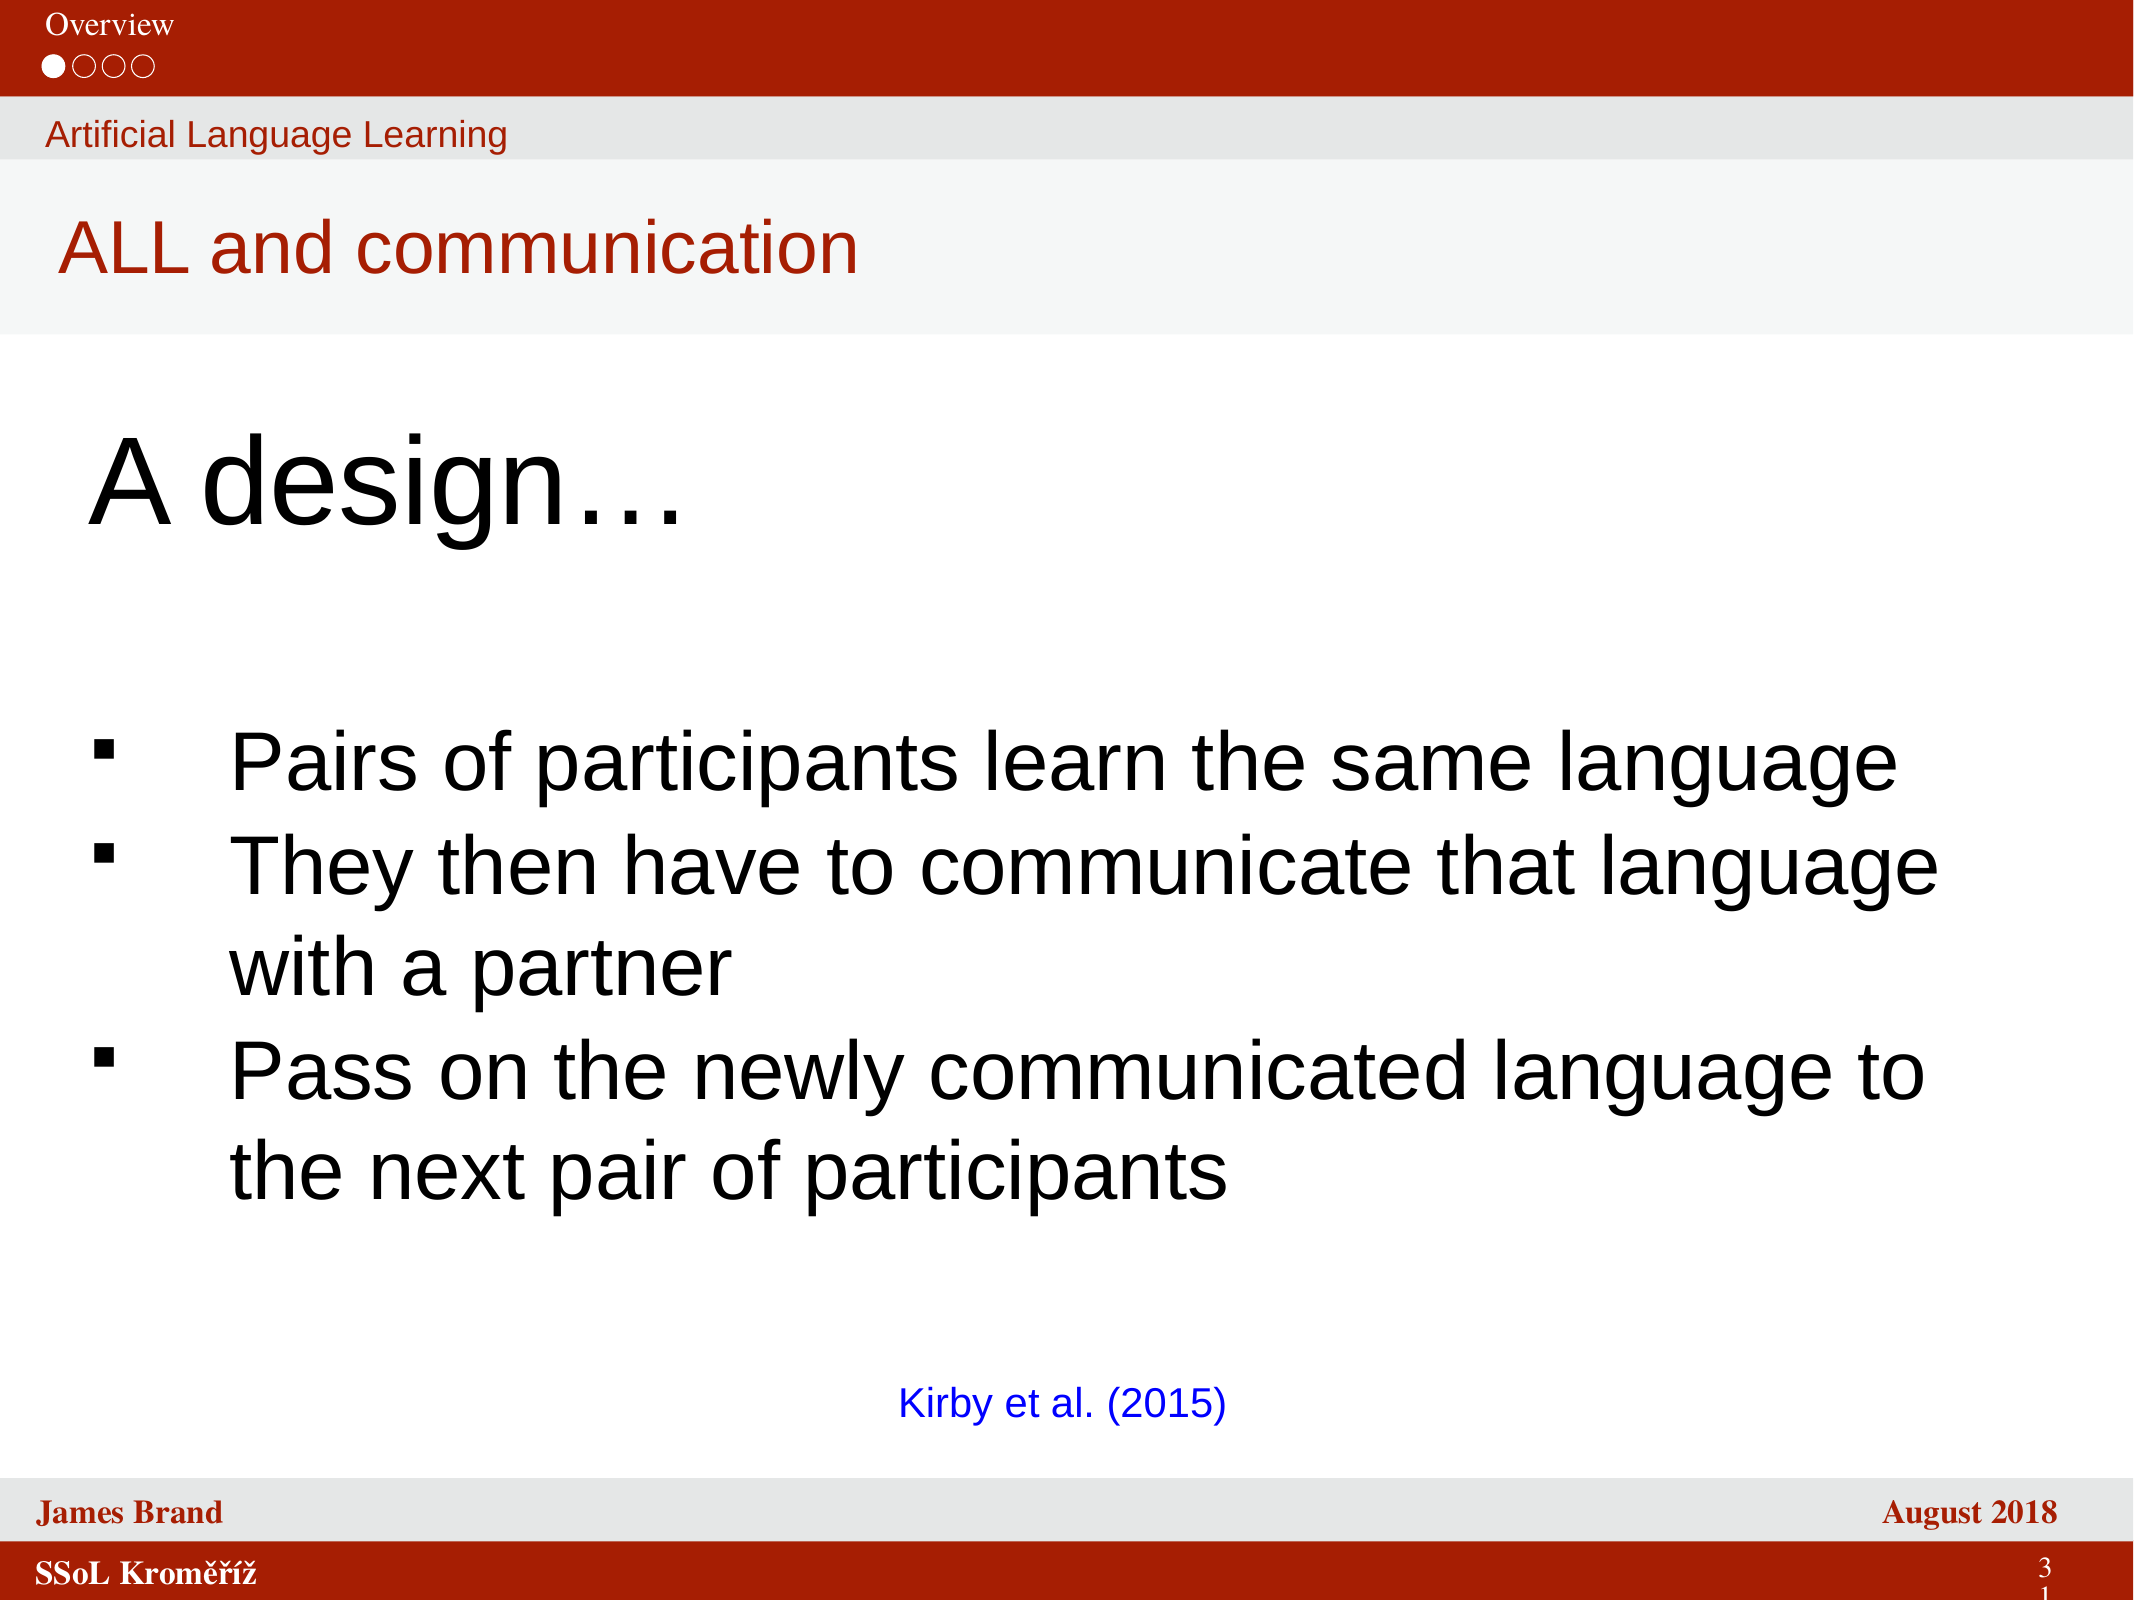

Overview

Artificial Language Learning
ALL and communication
A design…

Pairs of participants learn the same language
They then have to communicate that language with a partner
Pass on the newly communicated language to the next pair of participants
Kirby et al. (2015)
31